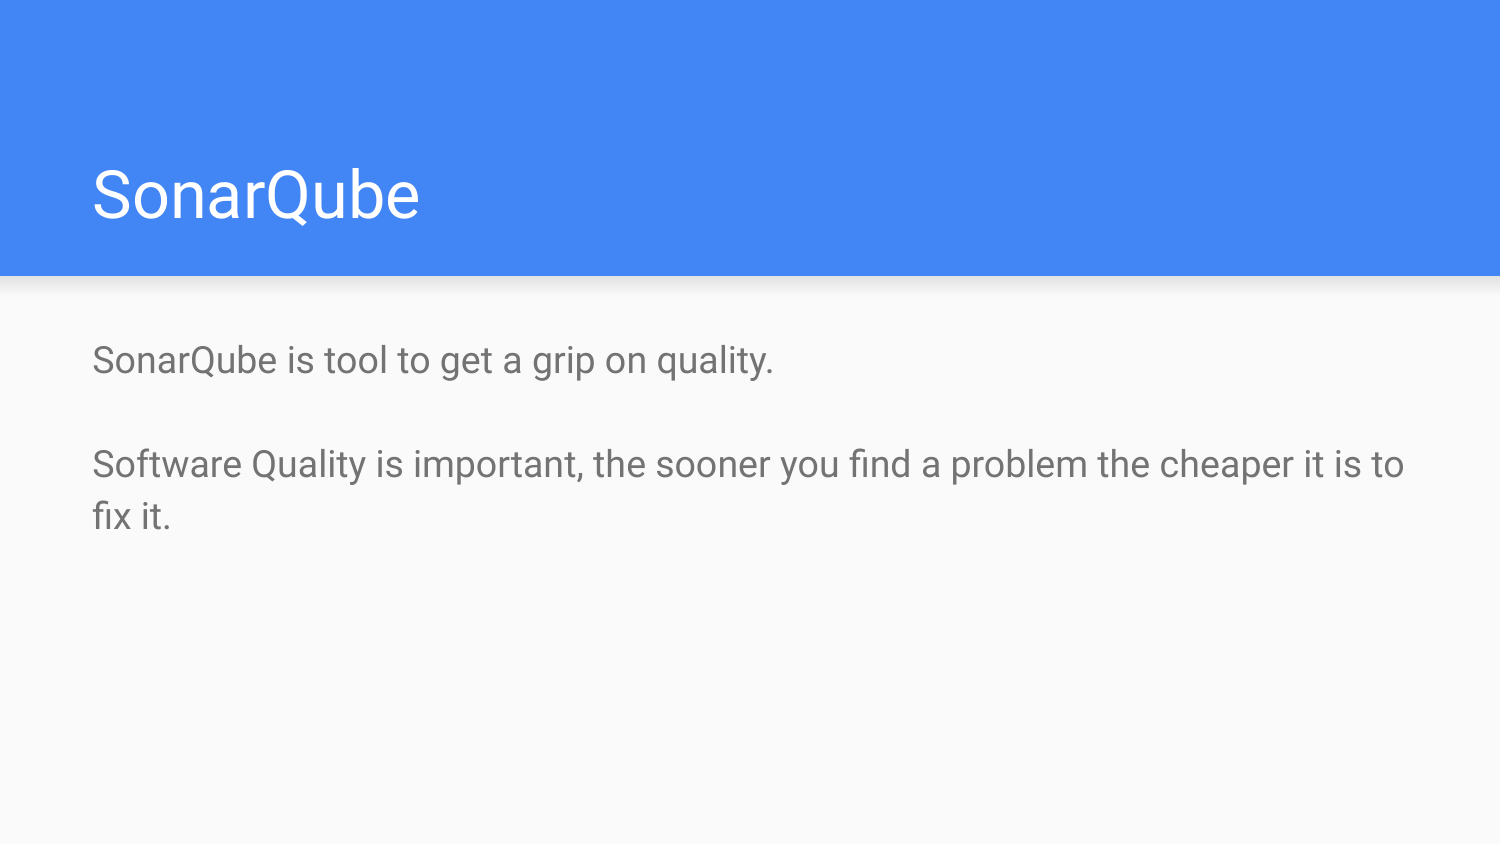

# SonarQube
SonarQube is tool to get a grip on quality.

Software Quality is important, the sooner you find a problem the cheaper it is to fix it.